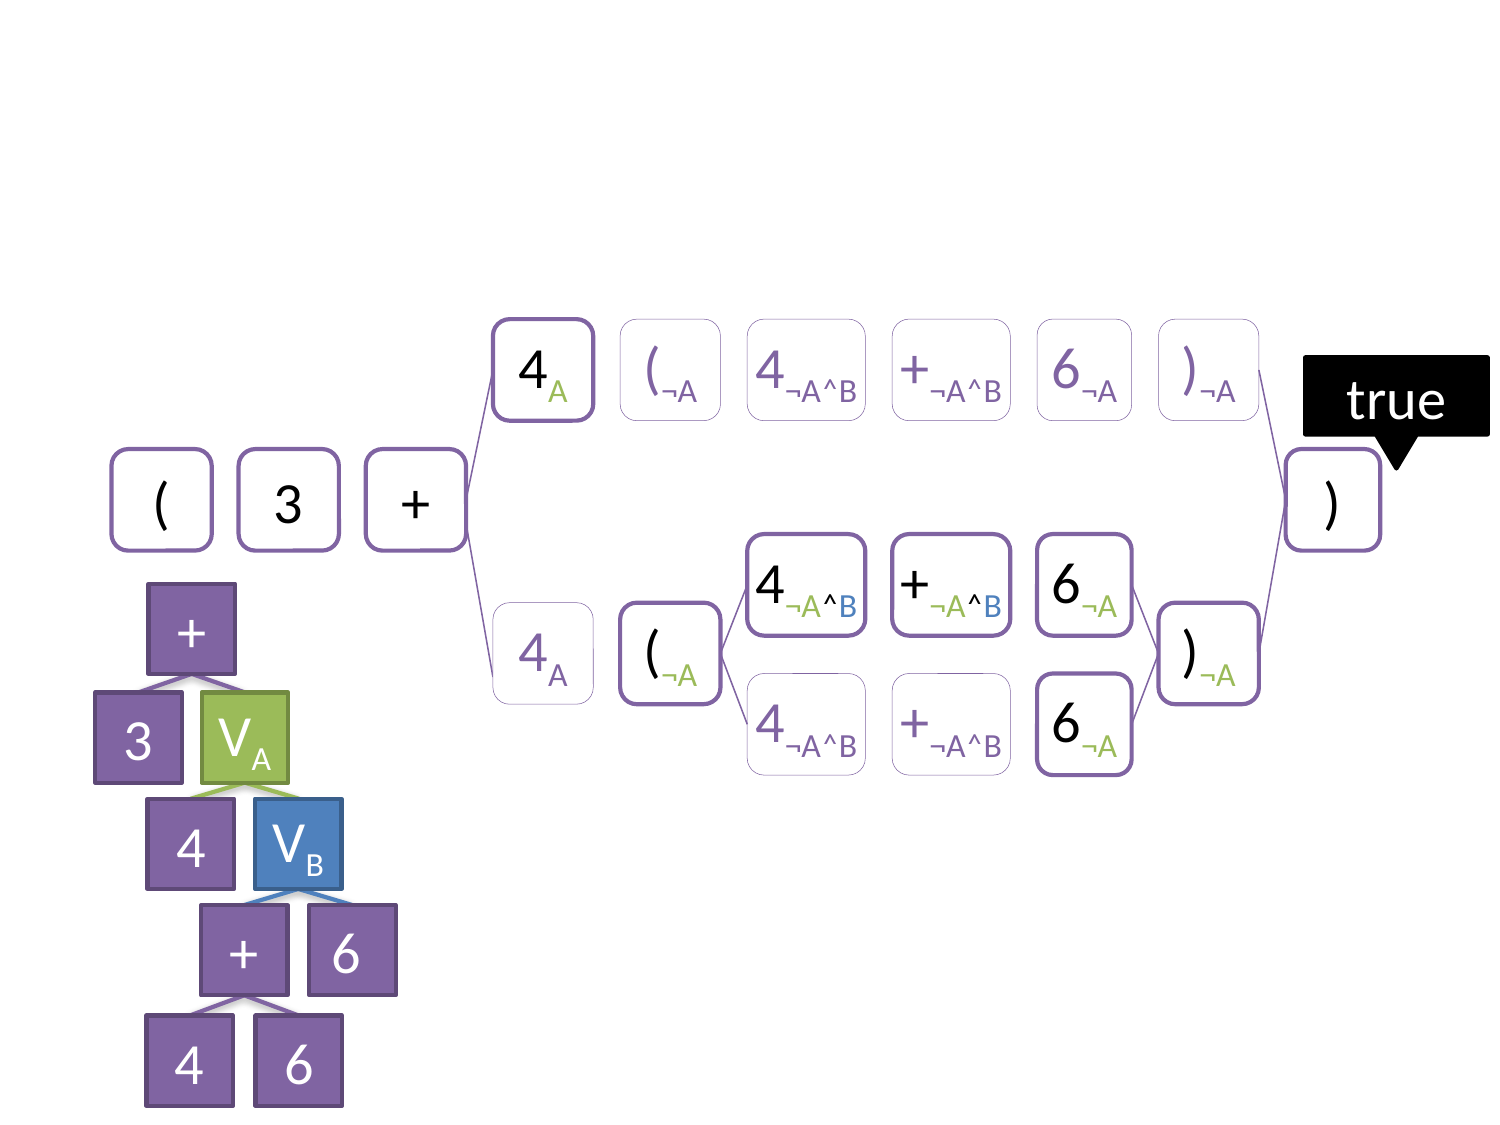

4A
(¬A
4¬A˄B
+¬A˄B
6¬A
)¬A
true
(
3
+
)
4¬A˄B
+¬A˄B
6¬A
+
4A
(¬A
)¬A
4¬A˄B
+¬A˄B
6¬A
3
VA
4
VB
+
6
4
6